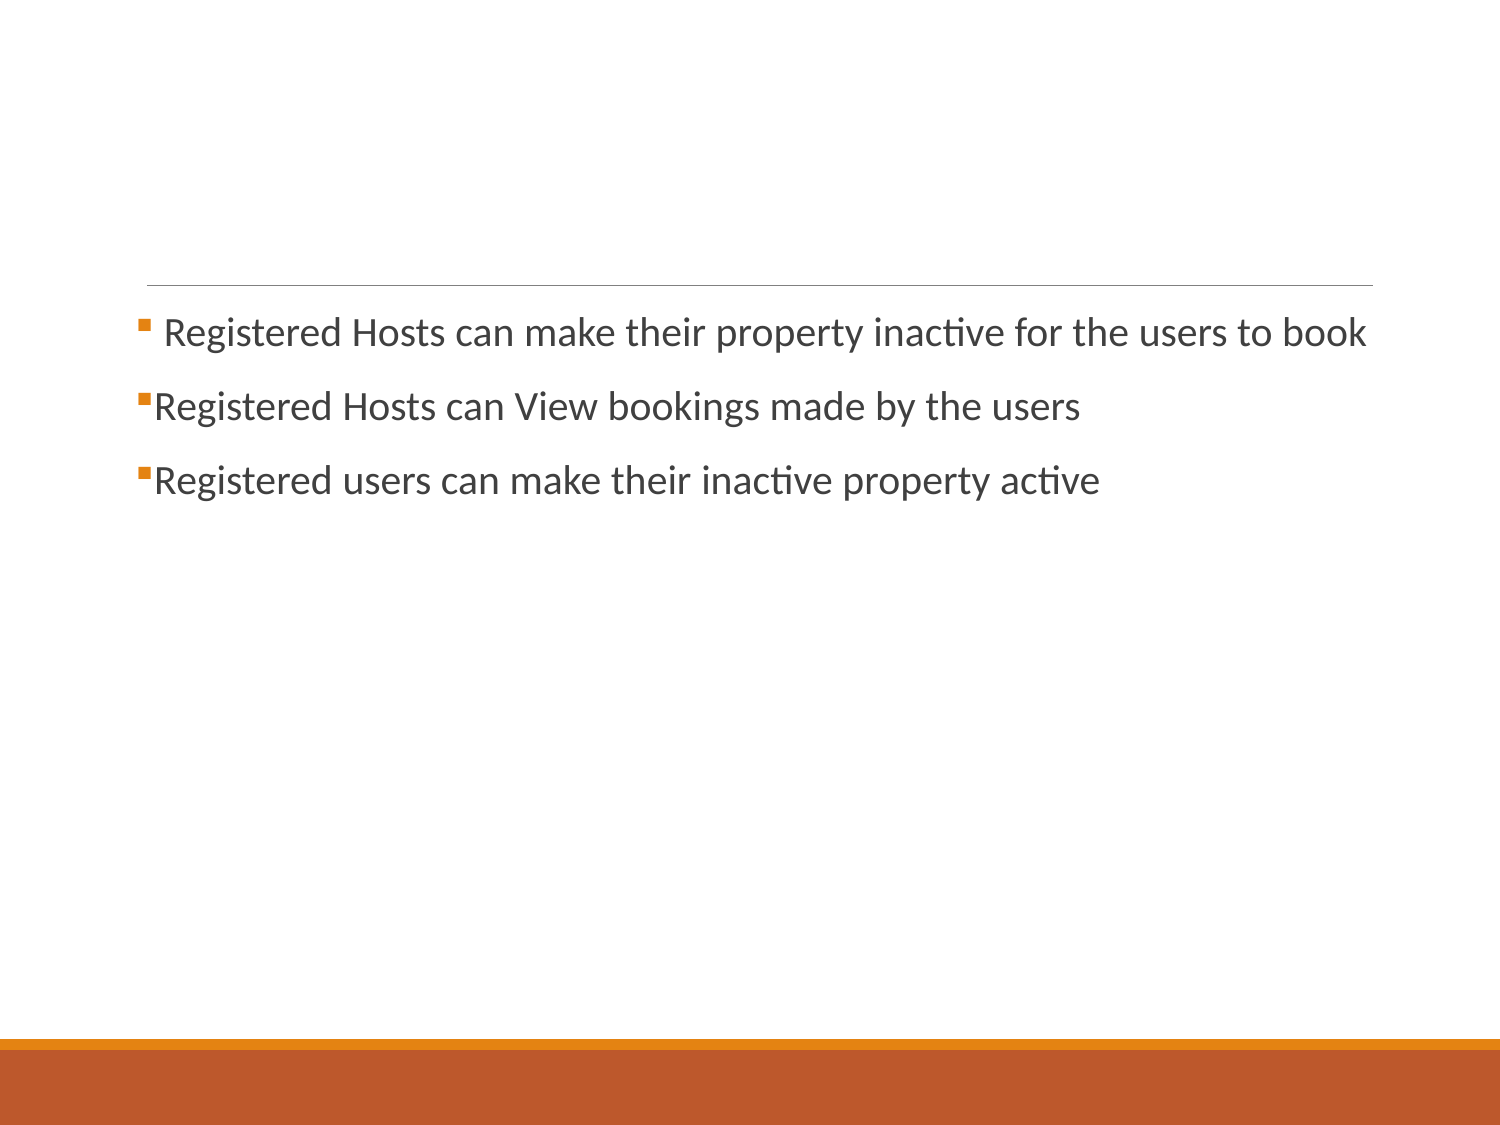

Registered Hosts can make their property inactive for the users to book
Registered Hosts can View bookings made by the users
Registered users can make their inactive property active